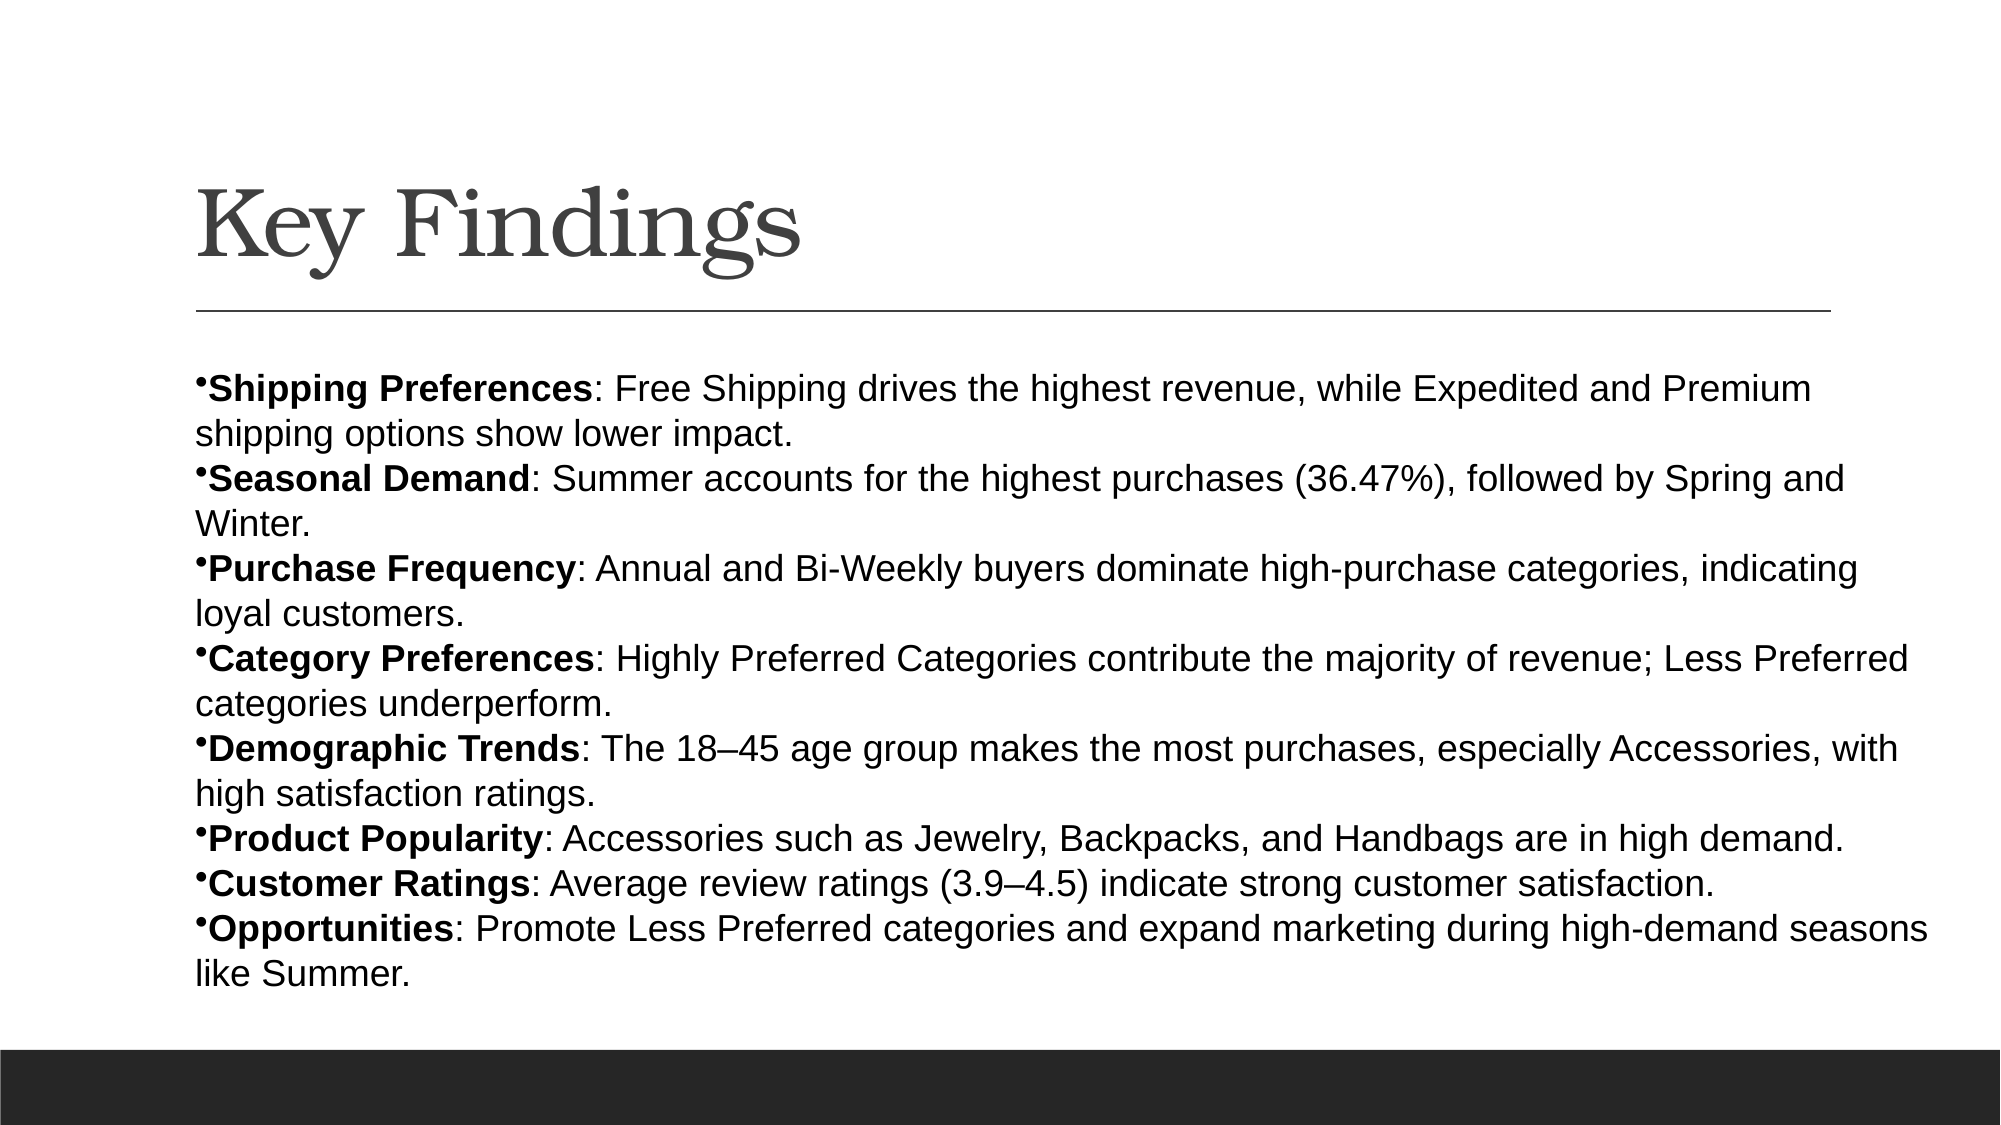

# Key Findings
Shipping Preferences: Free Shipping drives the highest revenue, while Expedited and Premium shipping options show lower impact.
Seasonal Demand: Summer accounts for the highest purchases (36.47%), followed by Spring and Winter.
Purchase Frequency: Annual and Bi-Weekly buyers dominate high-purchase categories, indicating loyal customers.
Category Preferences: Highly Preferred Categories contribute the majority of revenue; Less Preferred categories underperform.
Demographic Trends: The 18–45 age group makes the most purchases, especially Accessories, with high satisfaction ratings.
Product Popularity: Accessories such as Jewelry, Backpacks, and Handbags are in high demand.
Customer Ratings: Average review ratings (3.9–4.5) indicate strong customer satisfaction.
Opportunities: Promote Less Preferred categories and expand marketing during high-demand seasons like Summer.